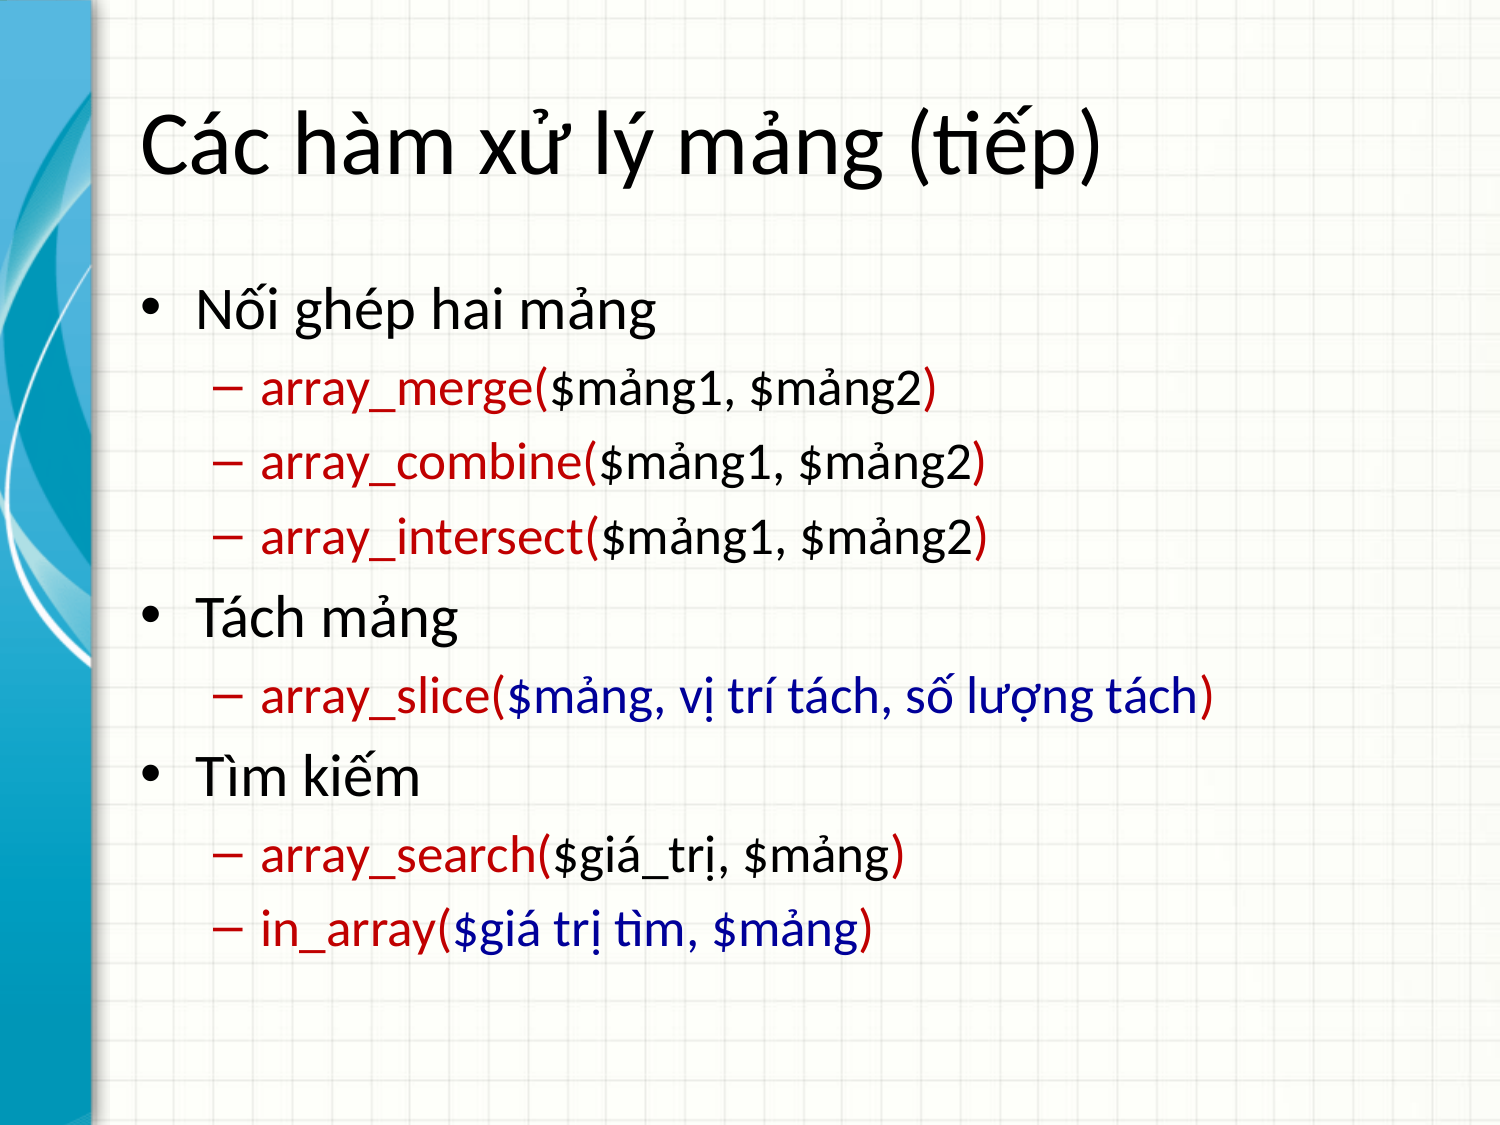

# Các hàm xử lý mảng (tiếp)
Nối ghép hai mảng
array_merge($mảng1, $mảng2)
array_combine($mảng1, $mảng2)
array_intersect($mảng1, $mảng2)
Tách mảng
array_slice($mảng, vị trí tách, số lượng tách)
Tìm kiếm
array_search($giá_trị, $mảng)
in_array($giá trị tìm, $mảng)